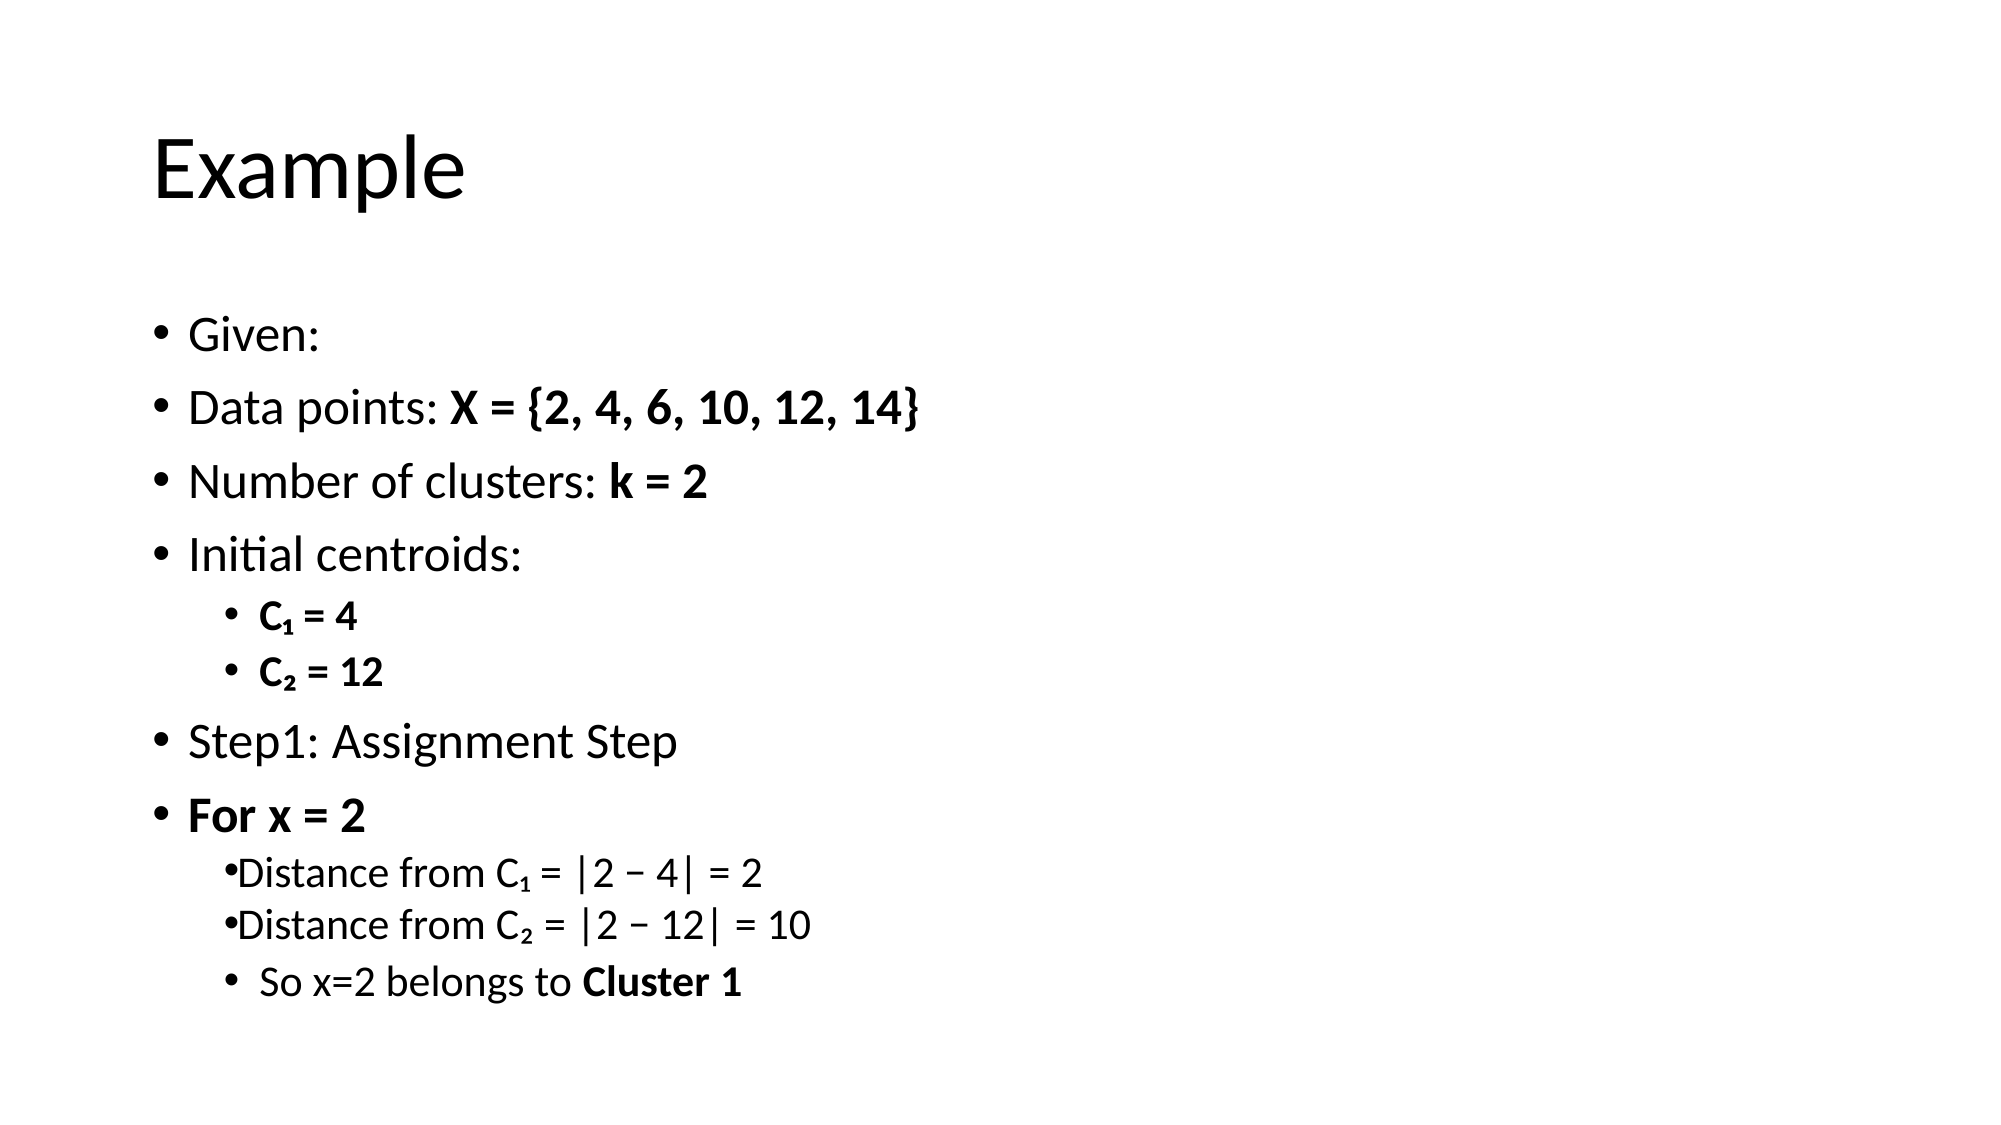

# Example
Given:
Data points: X = {2, 4, 6, 10, 12, 14}
Number of clusters: k = 2
Initial centroids:
C₁ = 4
C₂ = 12
Step1: Assignment Step
For x = 2
Distance from C₁ = |2 − 4| = 2
Distance from C₂ = |2 − 12| = 10
So x=2 belongs to Cluster 1